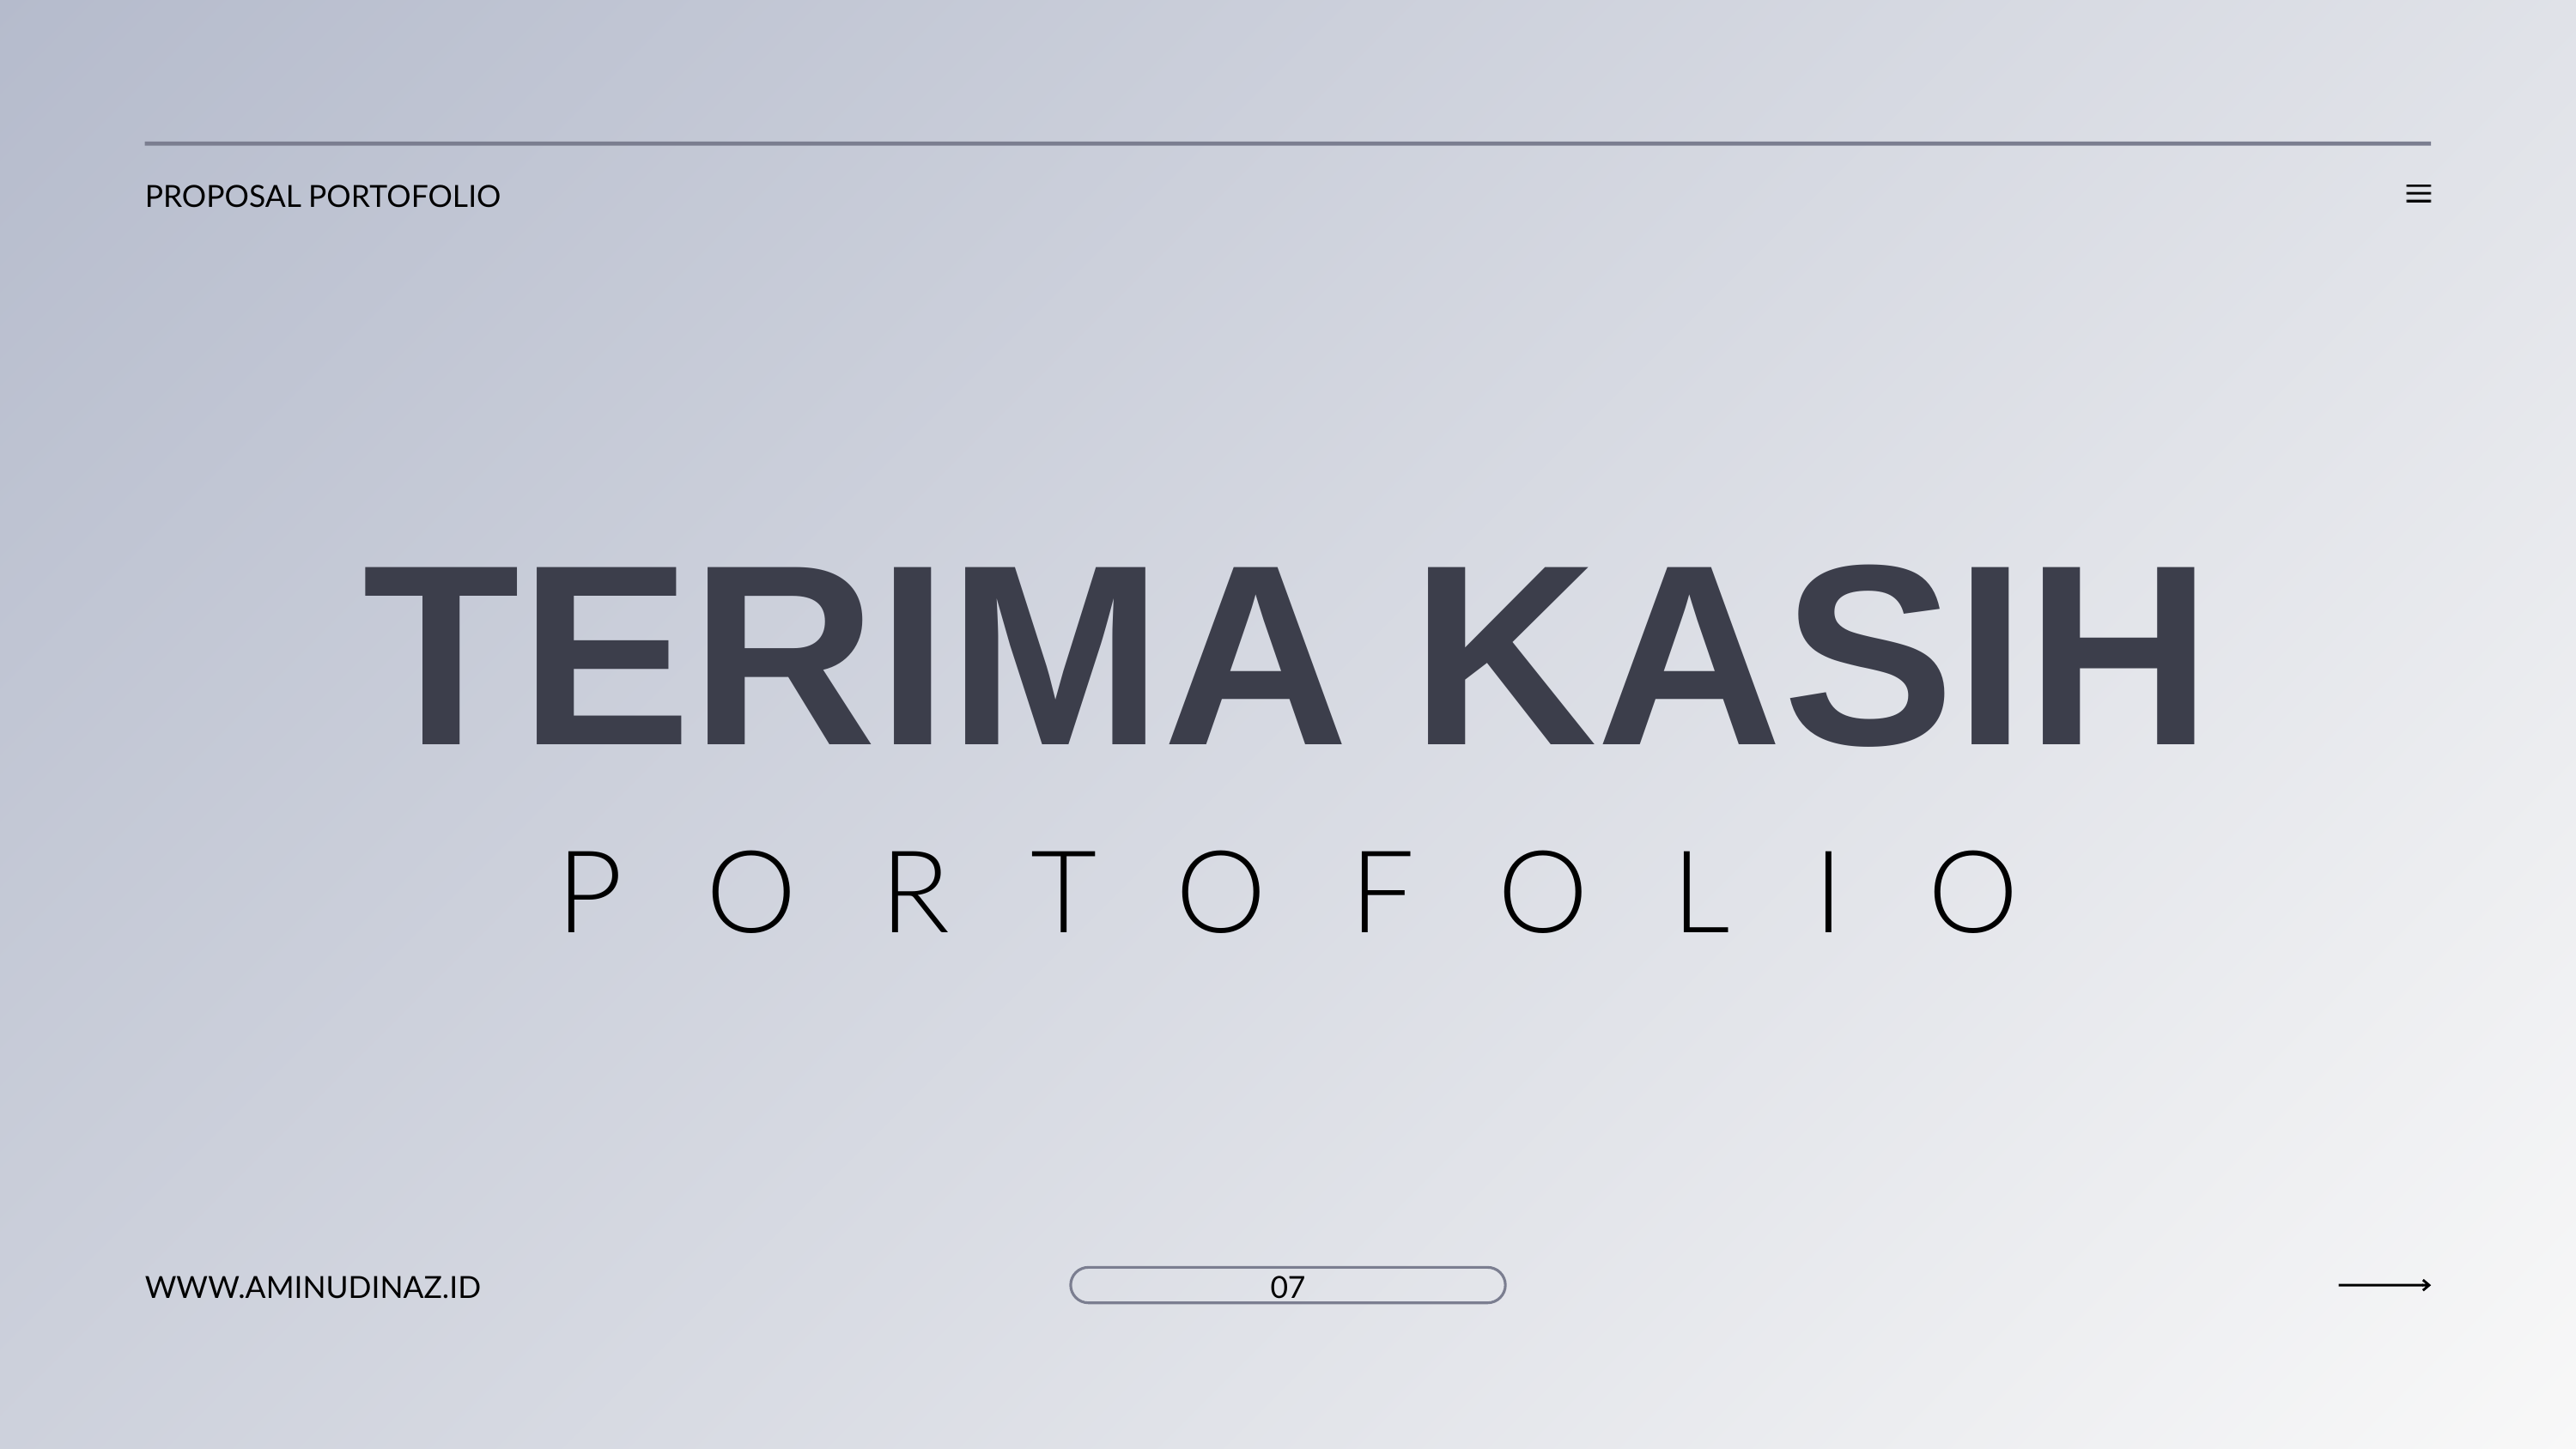

PROPOSAL PORTOFOLIO

TERIMA KASIH
PORTOFOLIO
WWW.AMINUDINAZ.ID
07